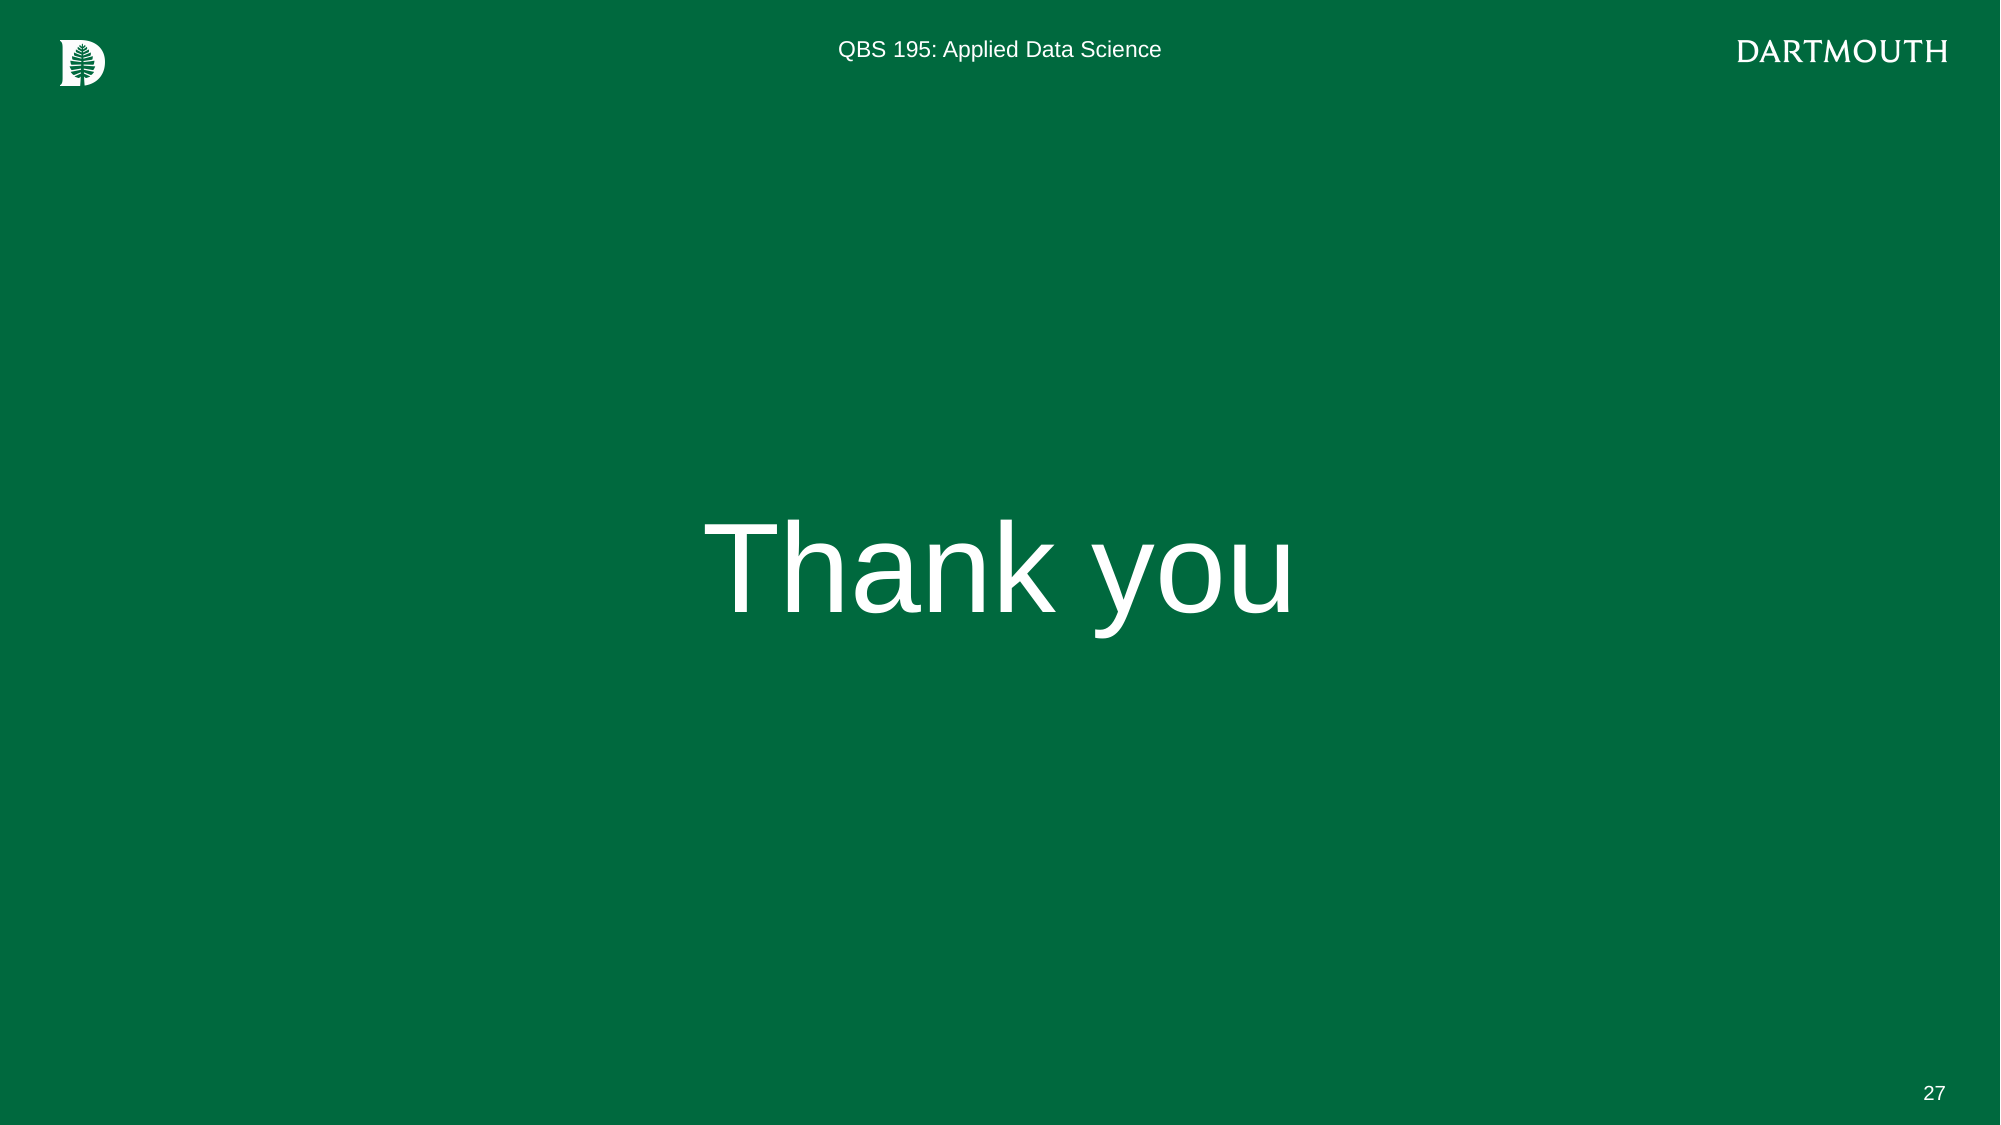

QBS 195: Applied Data Science
# Thank you
27